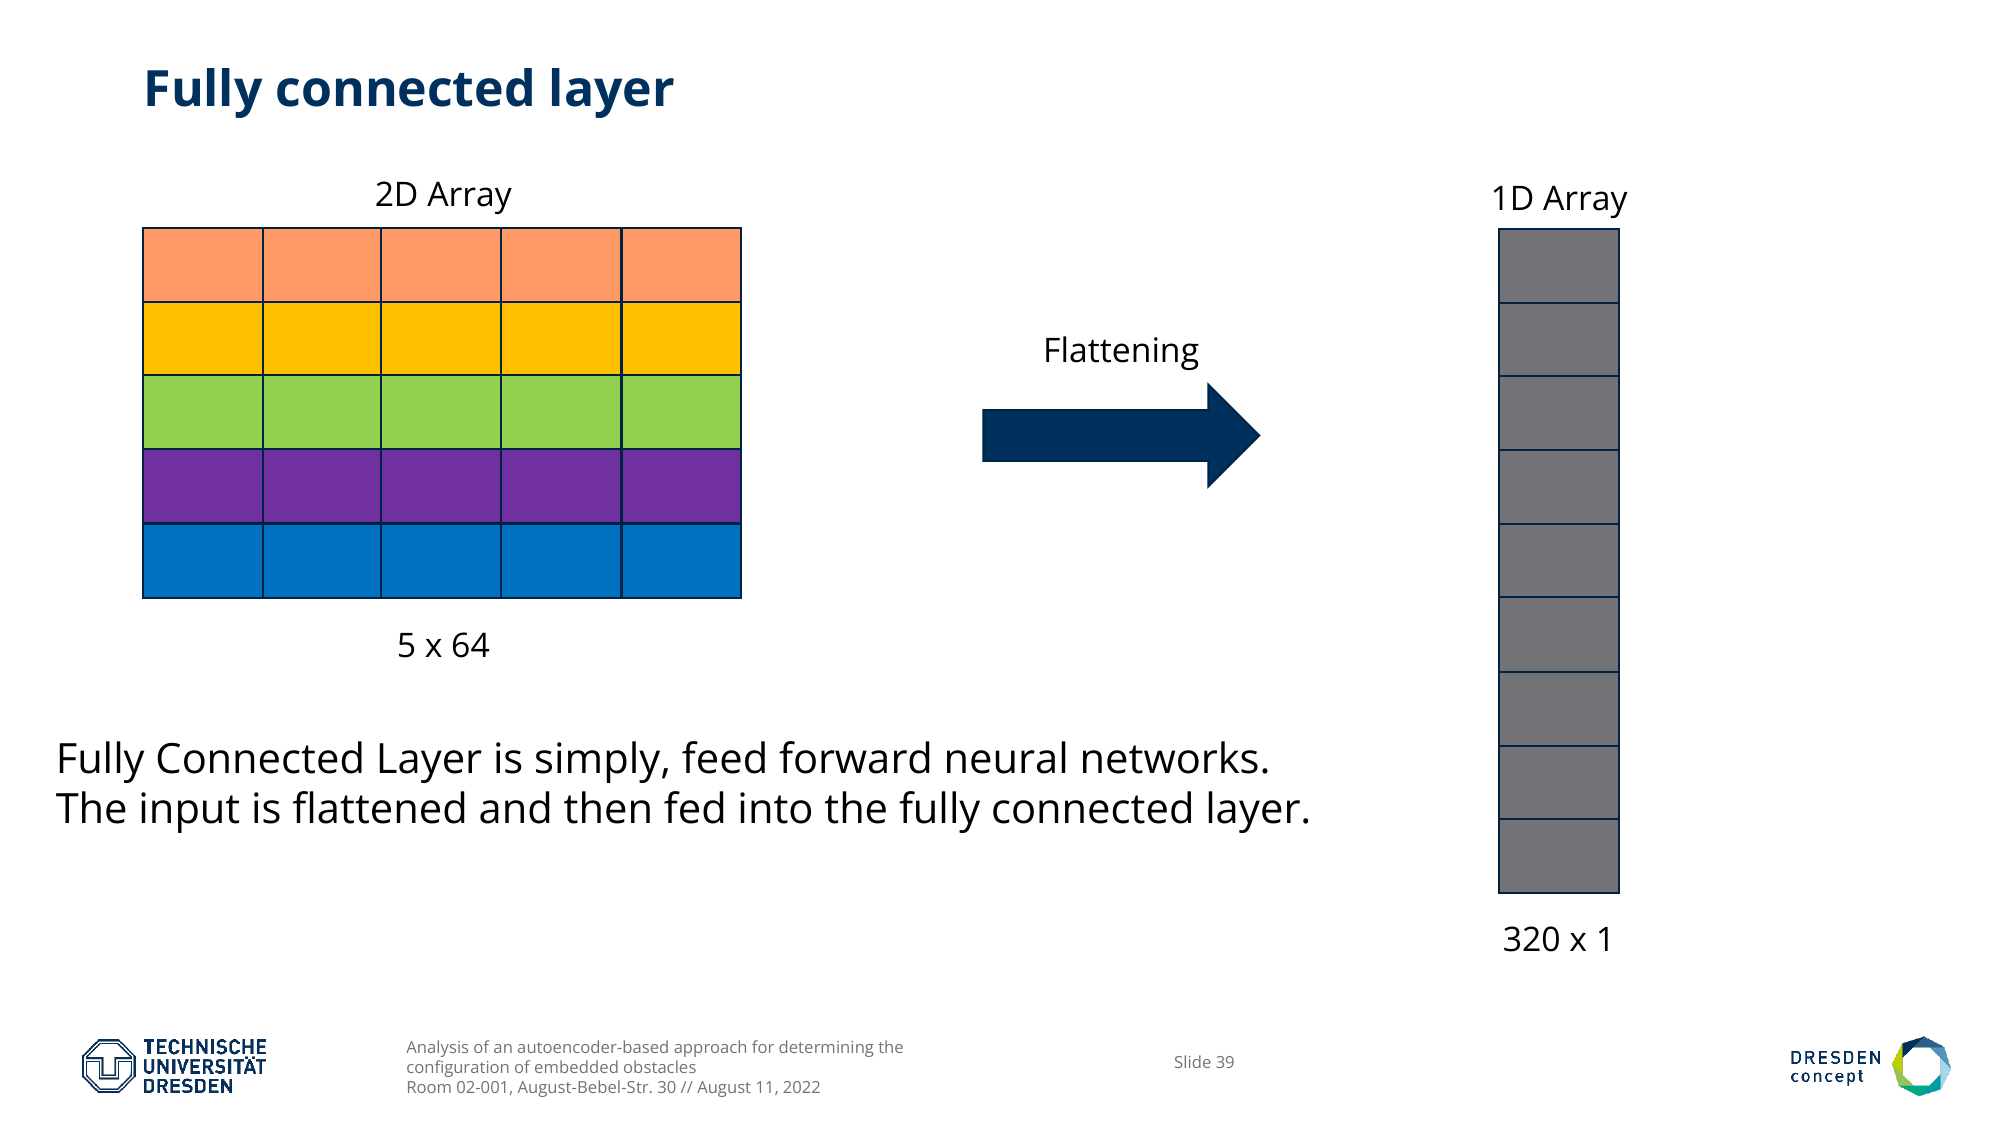

# Fully connected layer
2D Array
1D Array

Flattening

5 x 64

Fully Connected Layer is simply, feed forward neural networks.
The input is flattened and then fed into the fully connected layer.

320 x 1